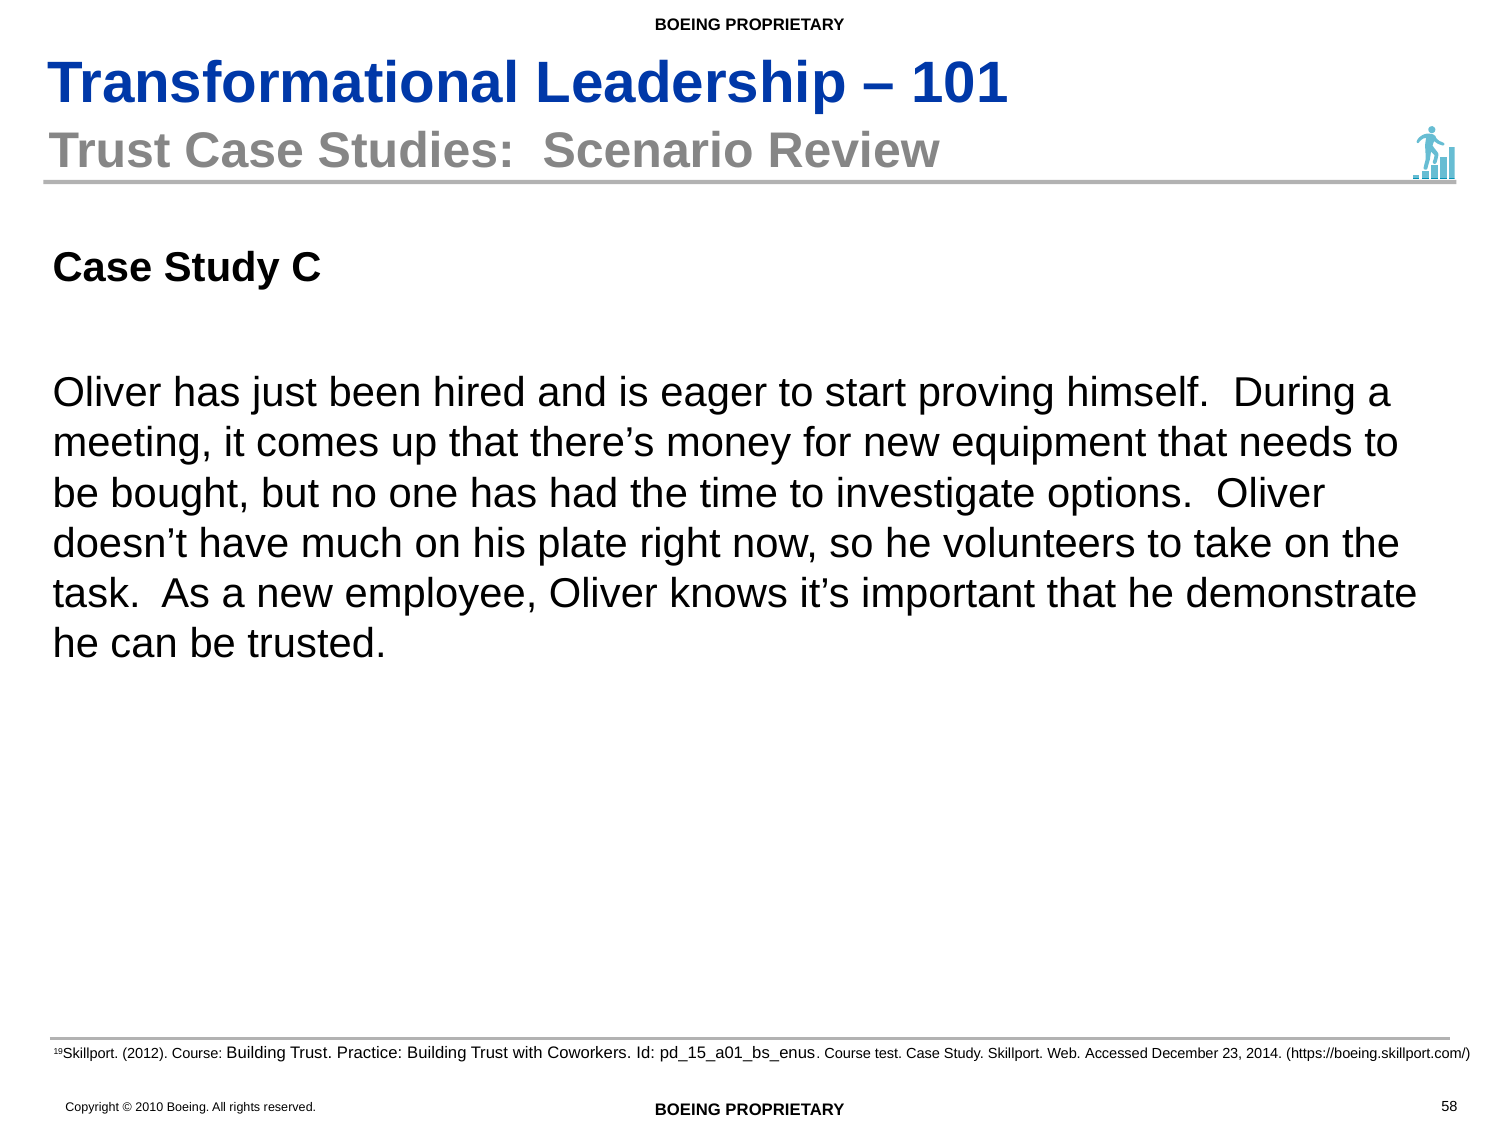

# Trust Case Studies:  Scenario Review
Case Study C

Oliver has just been hired and is eager to start proving himself.  During a meeting, it comes up that there’s money for new equipment that needs to be bought, but no one has had the time to investigate options.  Oliver doesn’t have much on his plate right now, so he volunteers to take on the task.  As a new employee, Oliver knows it’s important that he demonstrate he can be trusted.
19Skillport. (2012). Course: Building Trust. Practice: Building Trust with Coworkers. Id: pd_15_a01_bs_enus. Course test. Case Study. Skillport. Web. Accessed December 23, 2014. (https://boeing.skillport.com/)
58